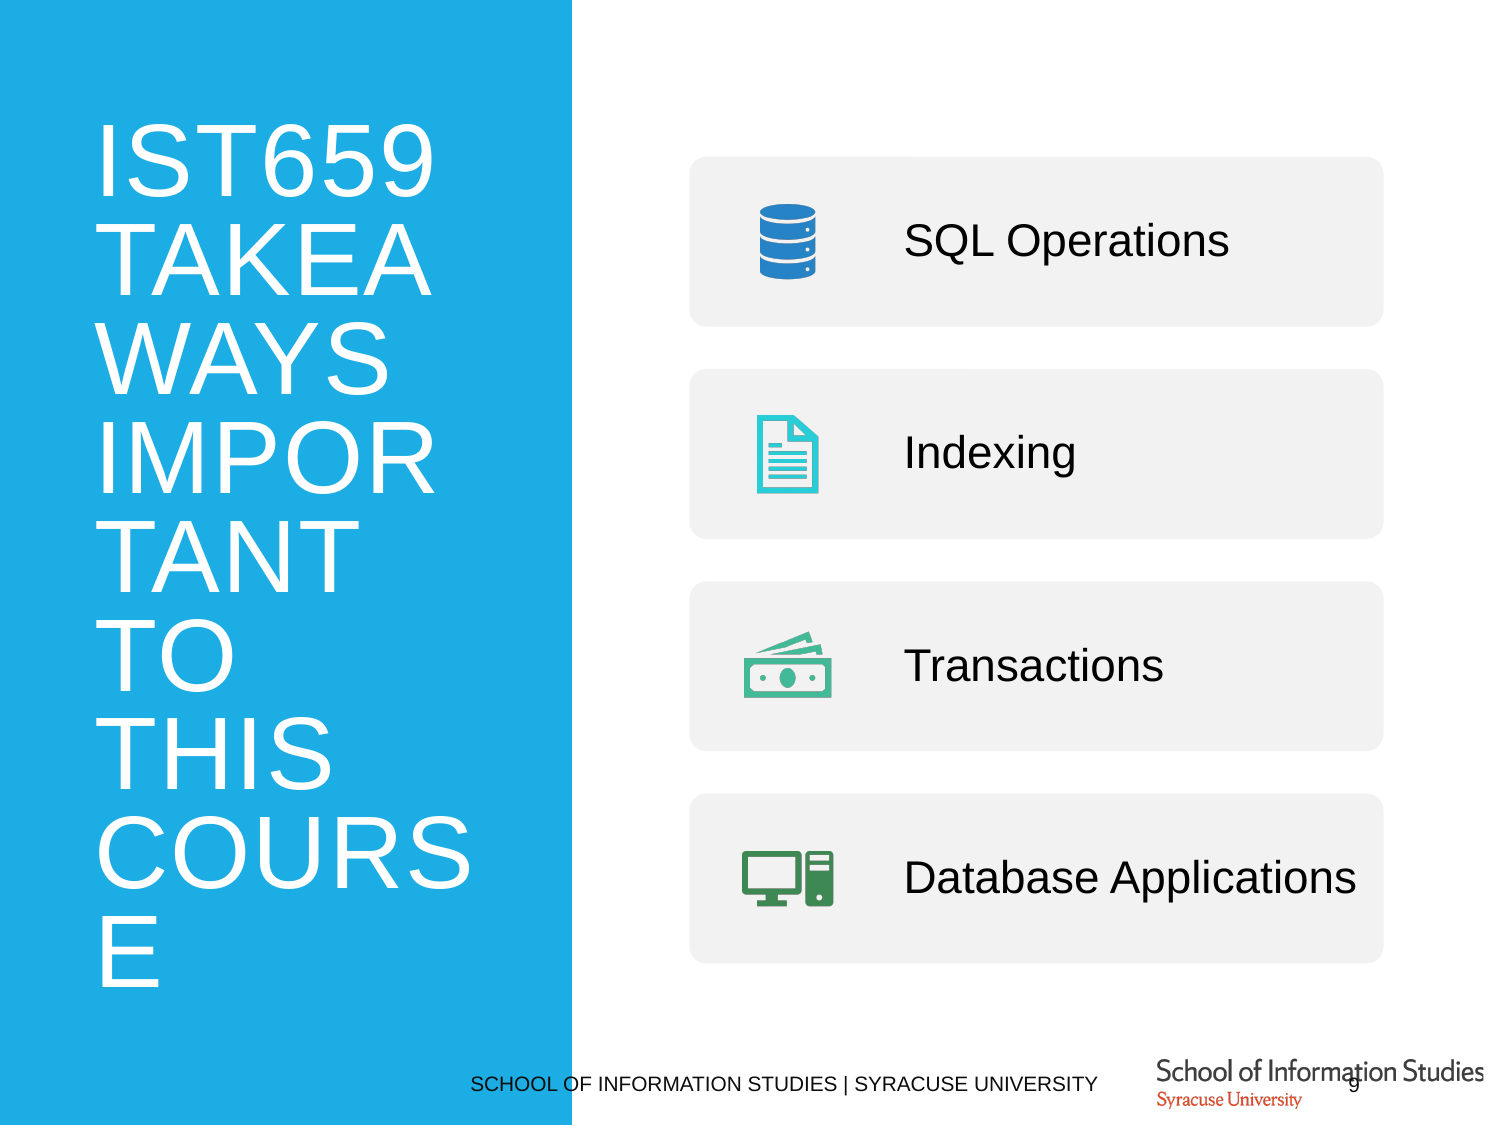

# IST659 Takeaways Important to This Course
SQL Operations
Indexing
Transactions
Database Applications
School of Information Studies | Syracuse University
9